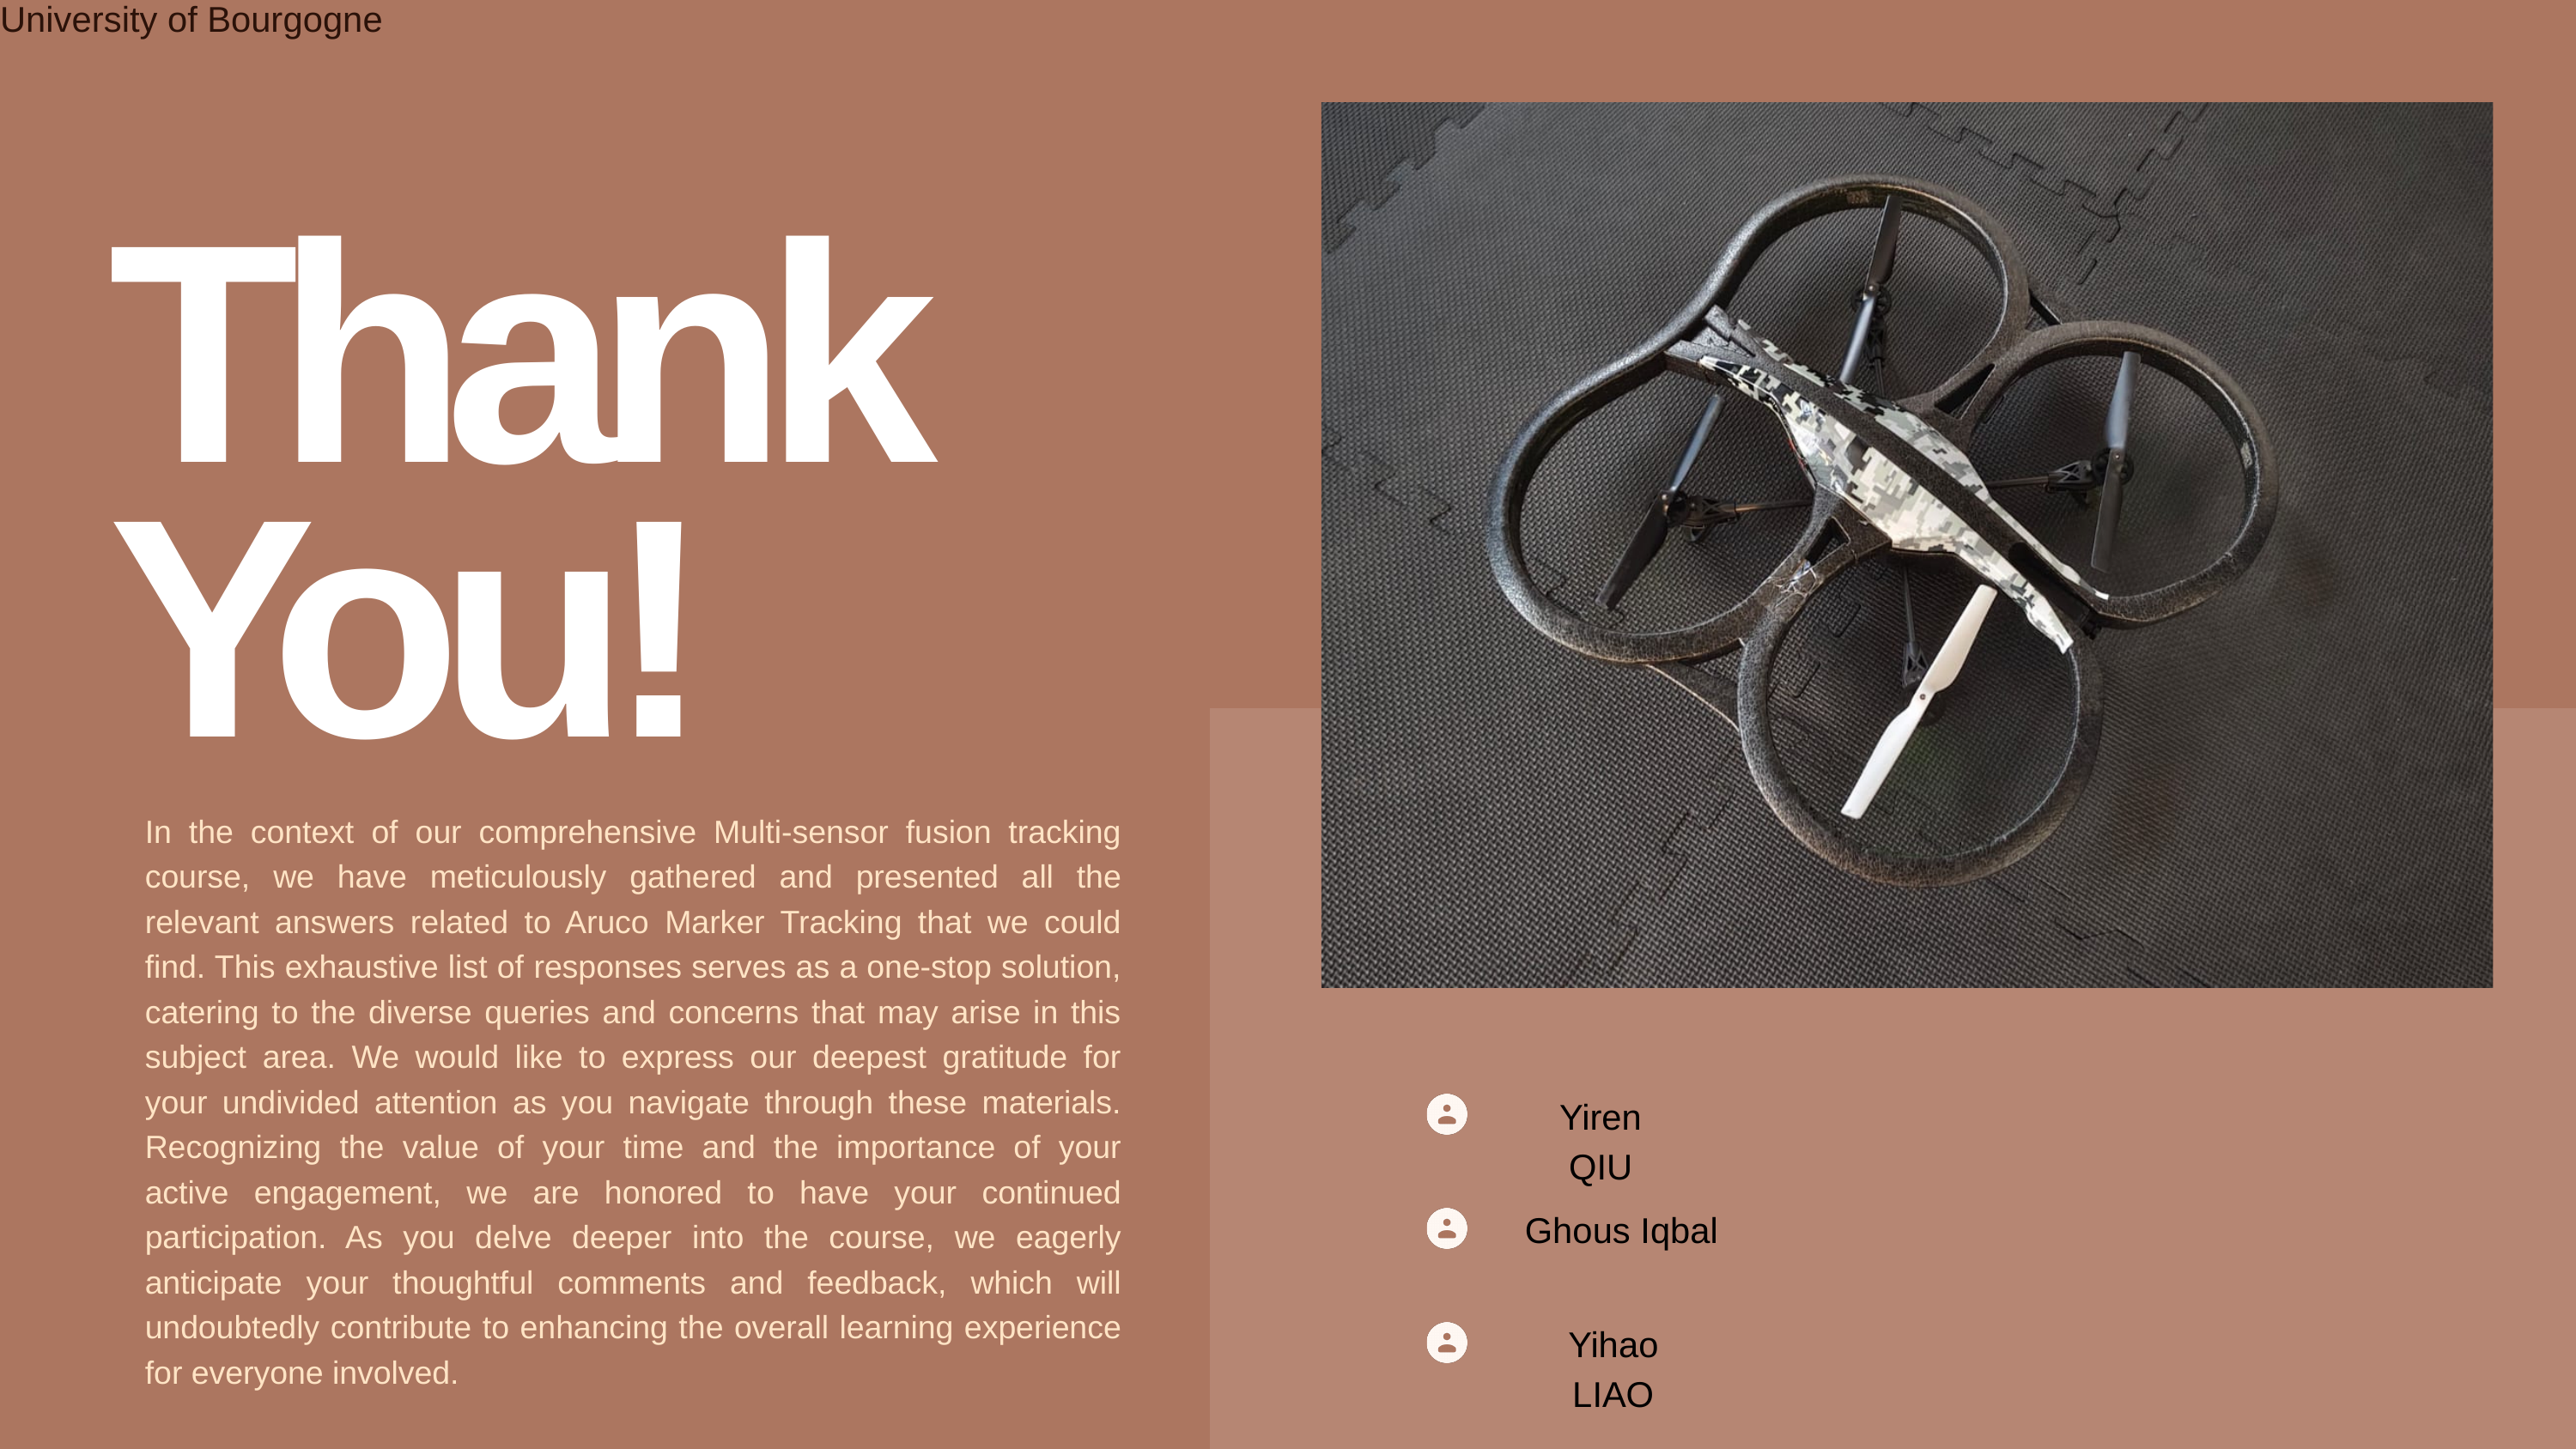

University of Bourgogne

Thank You!

In the context of our comprehensive Multi-sensor fusion tracking course, we have meticulously gathered and presented all the relevant answers related to Aruco Marker Tracking that we could find. This exhaustive list of responses serves as a one-stop solution, catering to the diverse queries and concerns that may arise in this subject area. We would like to express our deepest gratitude for your undivided attention as you navigate through these materials. Recognizing the value of your time and the importance of your active engagement, we are honored to have your continued participation. As you delve deeper into the course, we eagerly anticipate your thoughtful comments and feedback, which will undoubtedly contribute to enhancing the overall learning experience for everyone involved.
Yiren QIU

Ghous Iqbal

Yihao LIAO